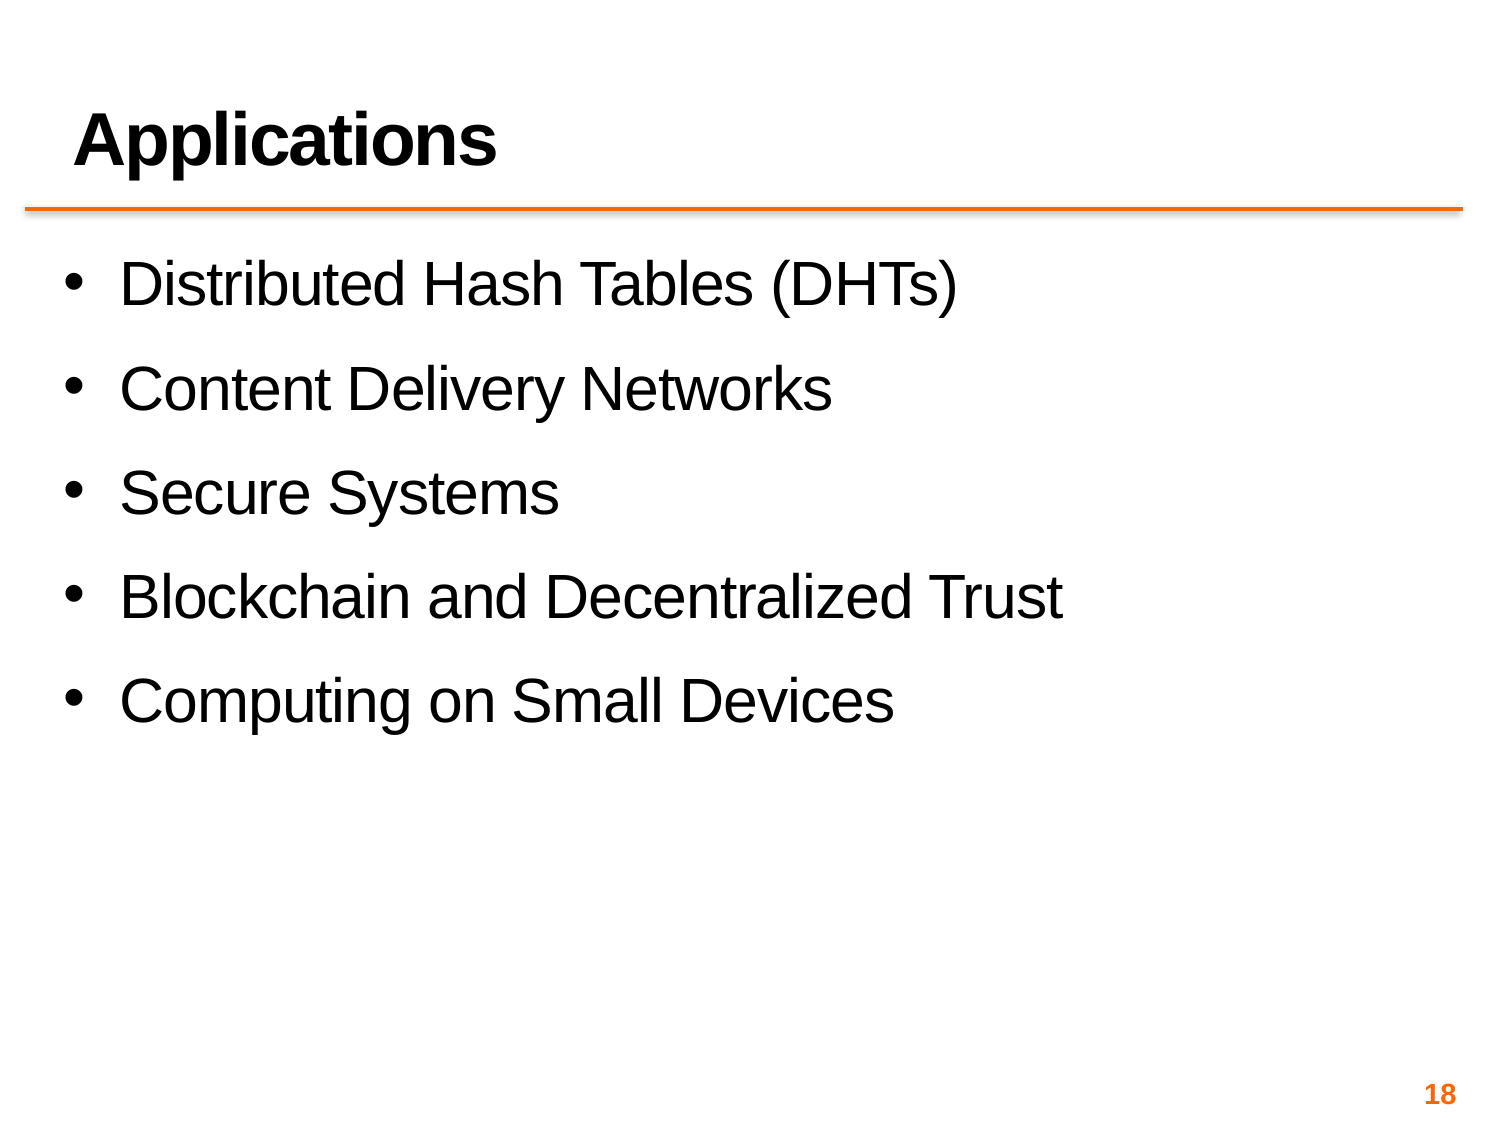

# Applications

Distributed Hash Tables (DHTs)
Content Delivery Networks
Secure Systems
Blockchain and Decentralized Trust
Computing on Small Devices
18